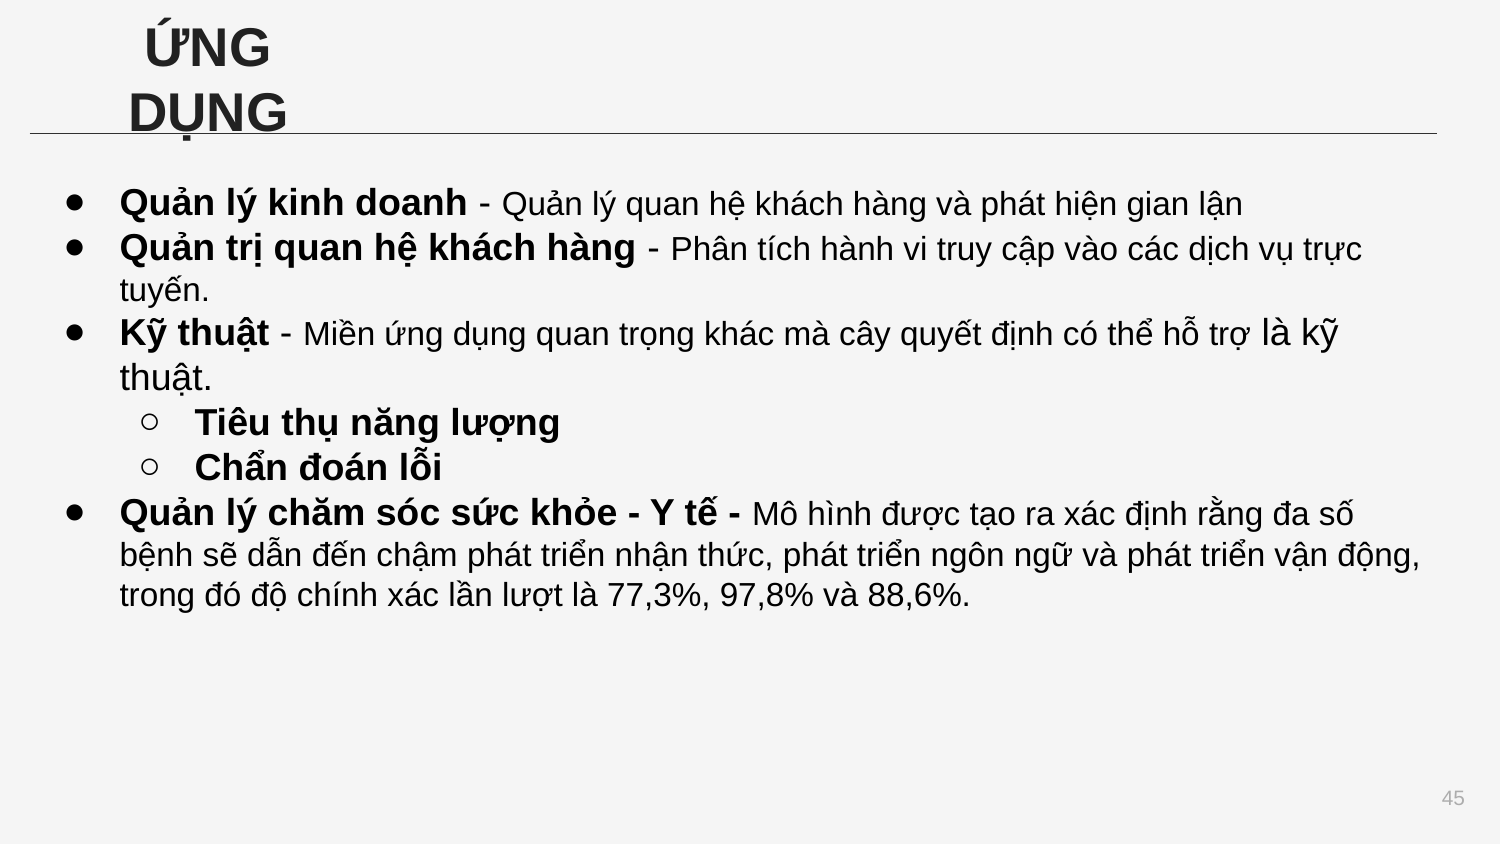

# ỨNG DỤNG
Quản lý kinh doanh - Quản lý quan hệ khách hàng và phát hiện gian lận
Quản trị quan hệ khách hàng - Phân tích hành vi truy cập vào các dịch vụ trực tuyến.
Kỹ thuật - Miền ứng dụng quan trọng khác mà cây quyết định có thể hỗ trợ là kỹ thuật.
Tiêu thụ năng lượng
Chẩn đoán lỗi
Quản lý chăm sóc sức khỏe - Y tế - Mô hình được tạo ra xác định rằng đa số bệnh sẽ dẫn đến chậm phát triển nhận thức, phát triển ngôn ngữ và phát triển vận động, trong đó độ chính xác lần lượt là 77,3%, 97,8% và 88,6%.
45